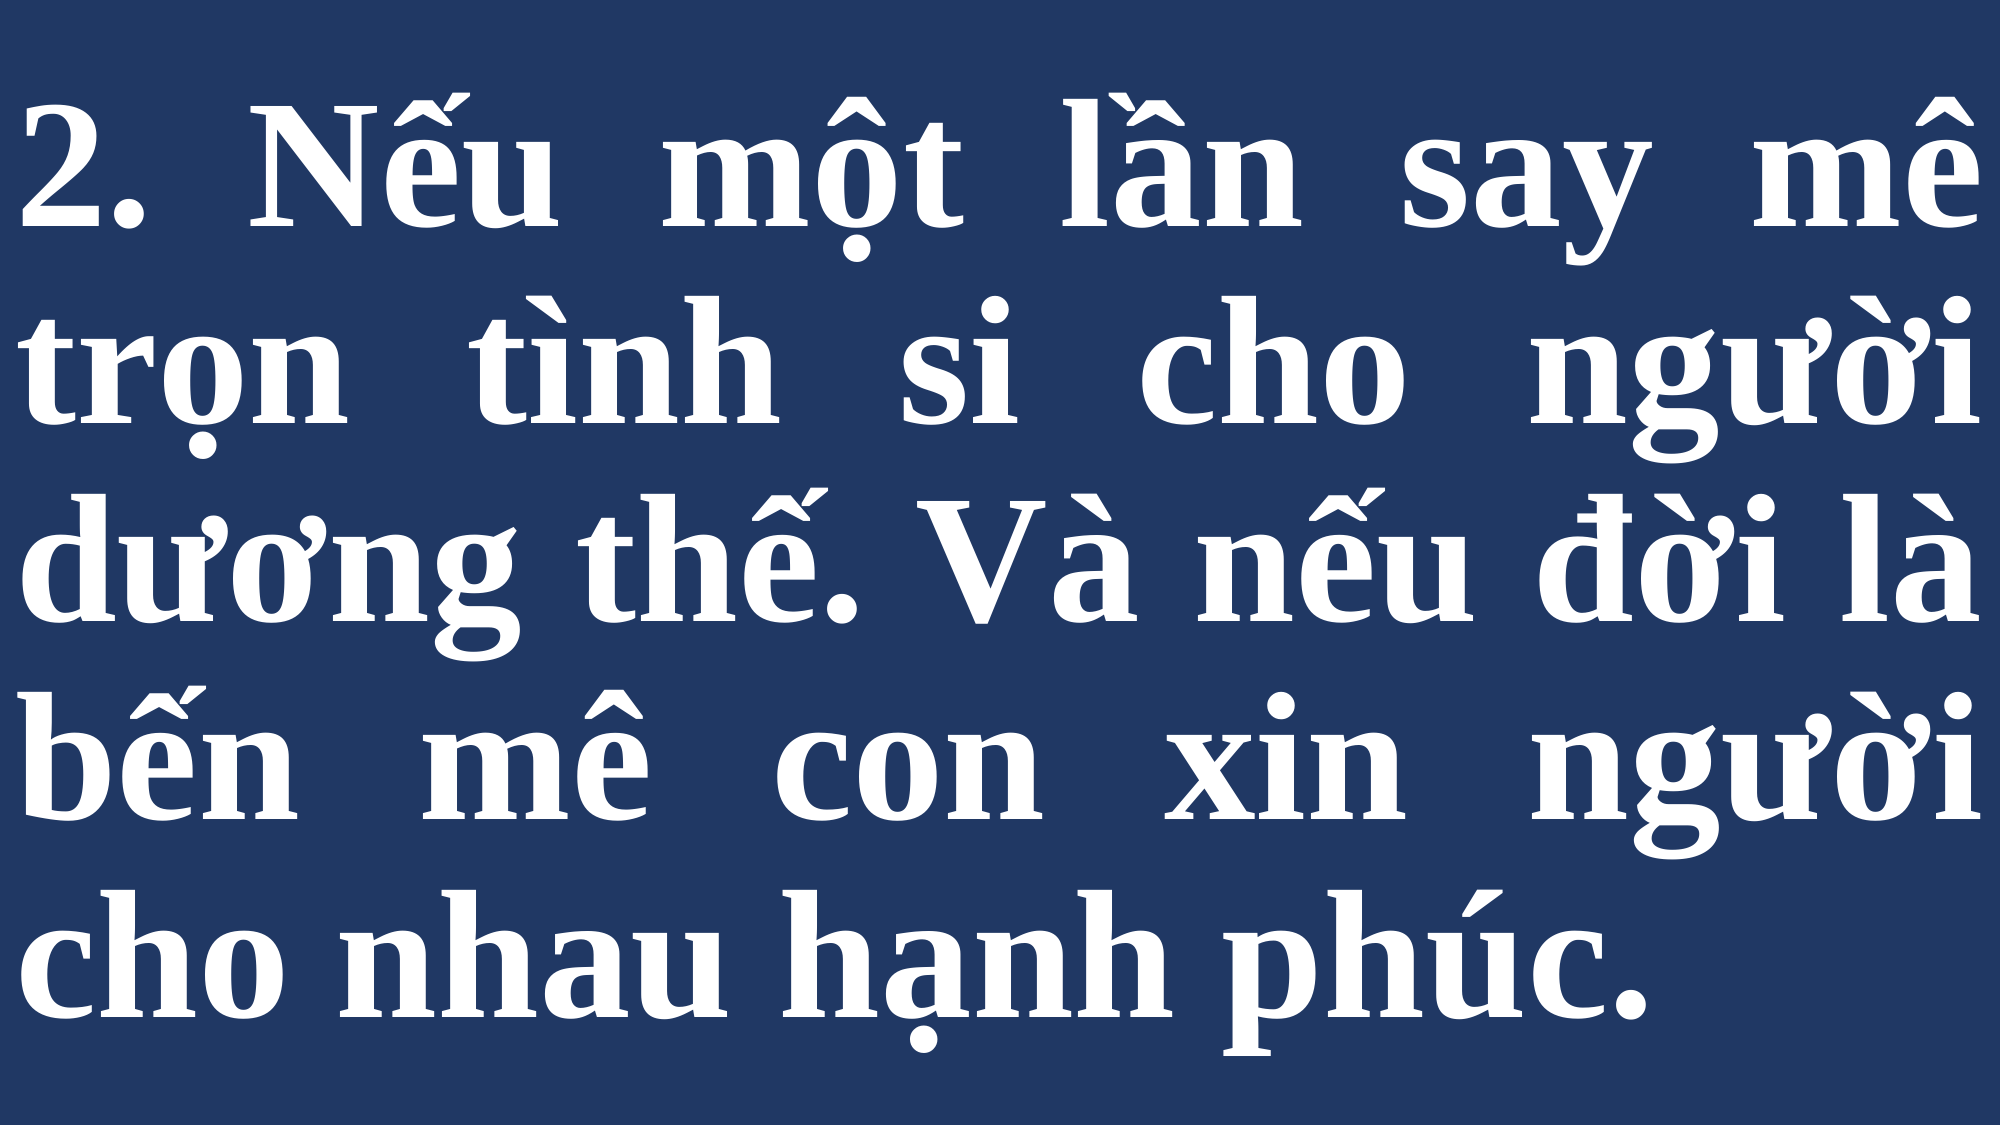

# 2. Nếu một lần say mê trọn tình si cho người dương thế. Và nếu đời là bến mê con xin người cho nhau hạnh phúc.